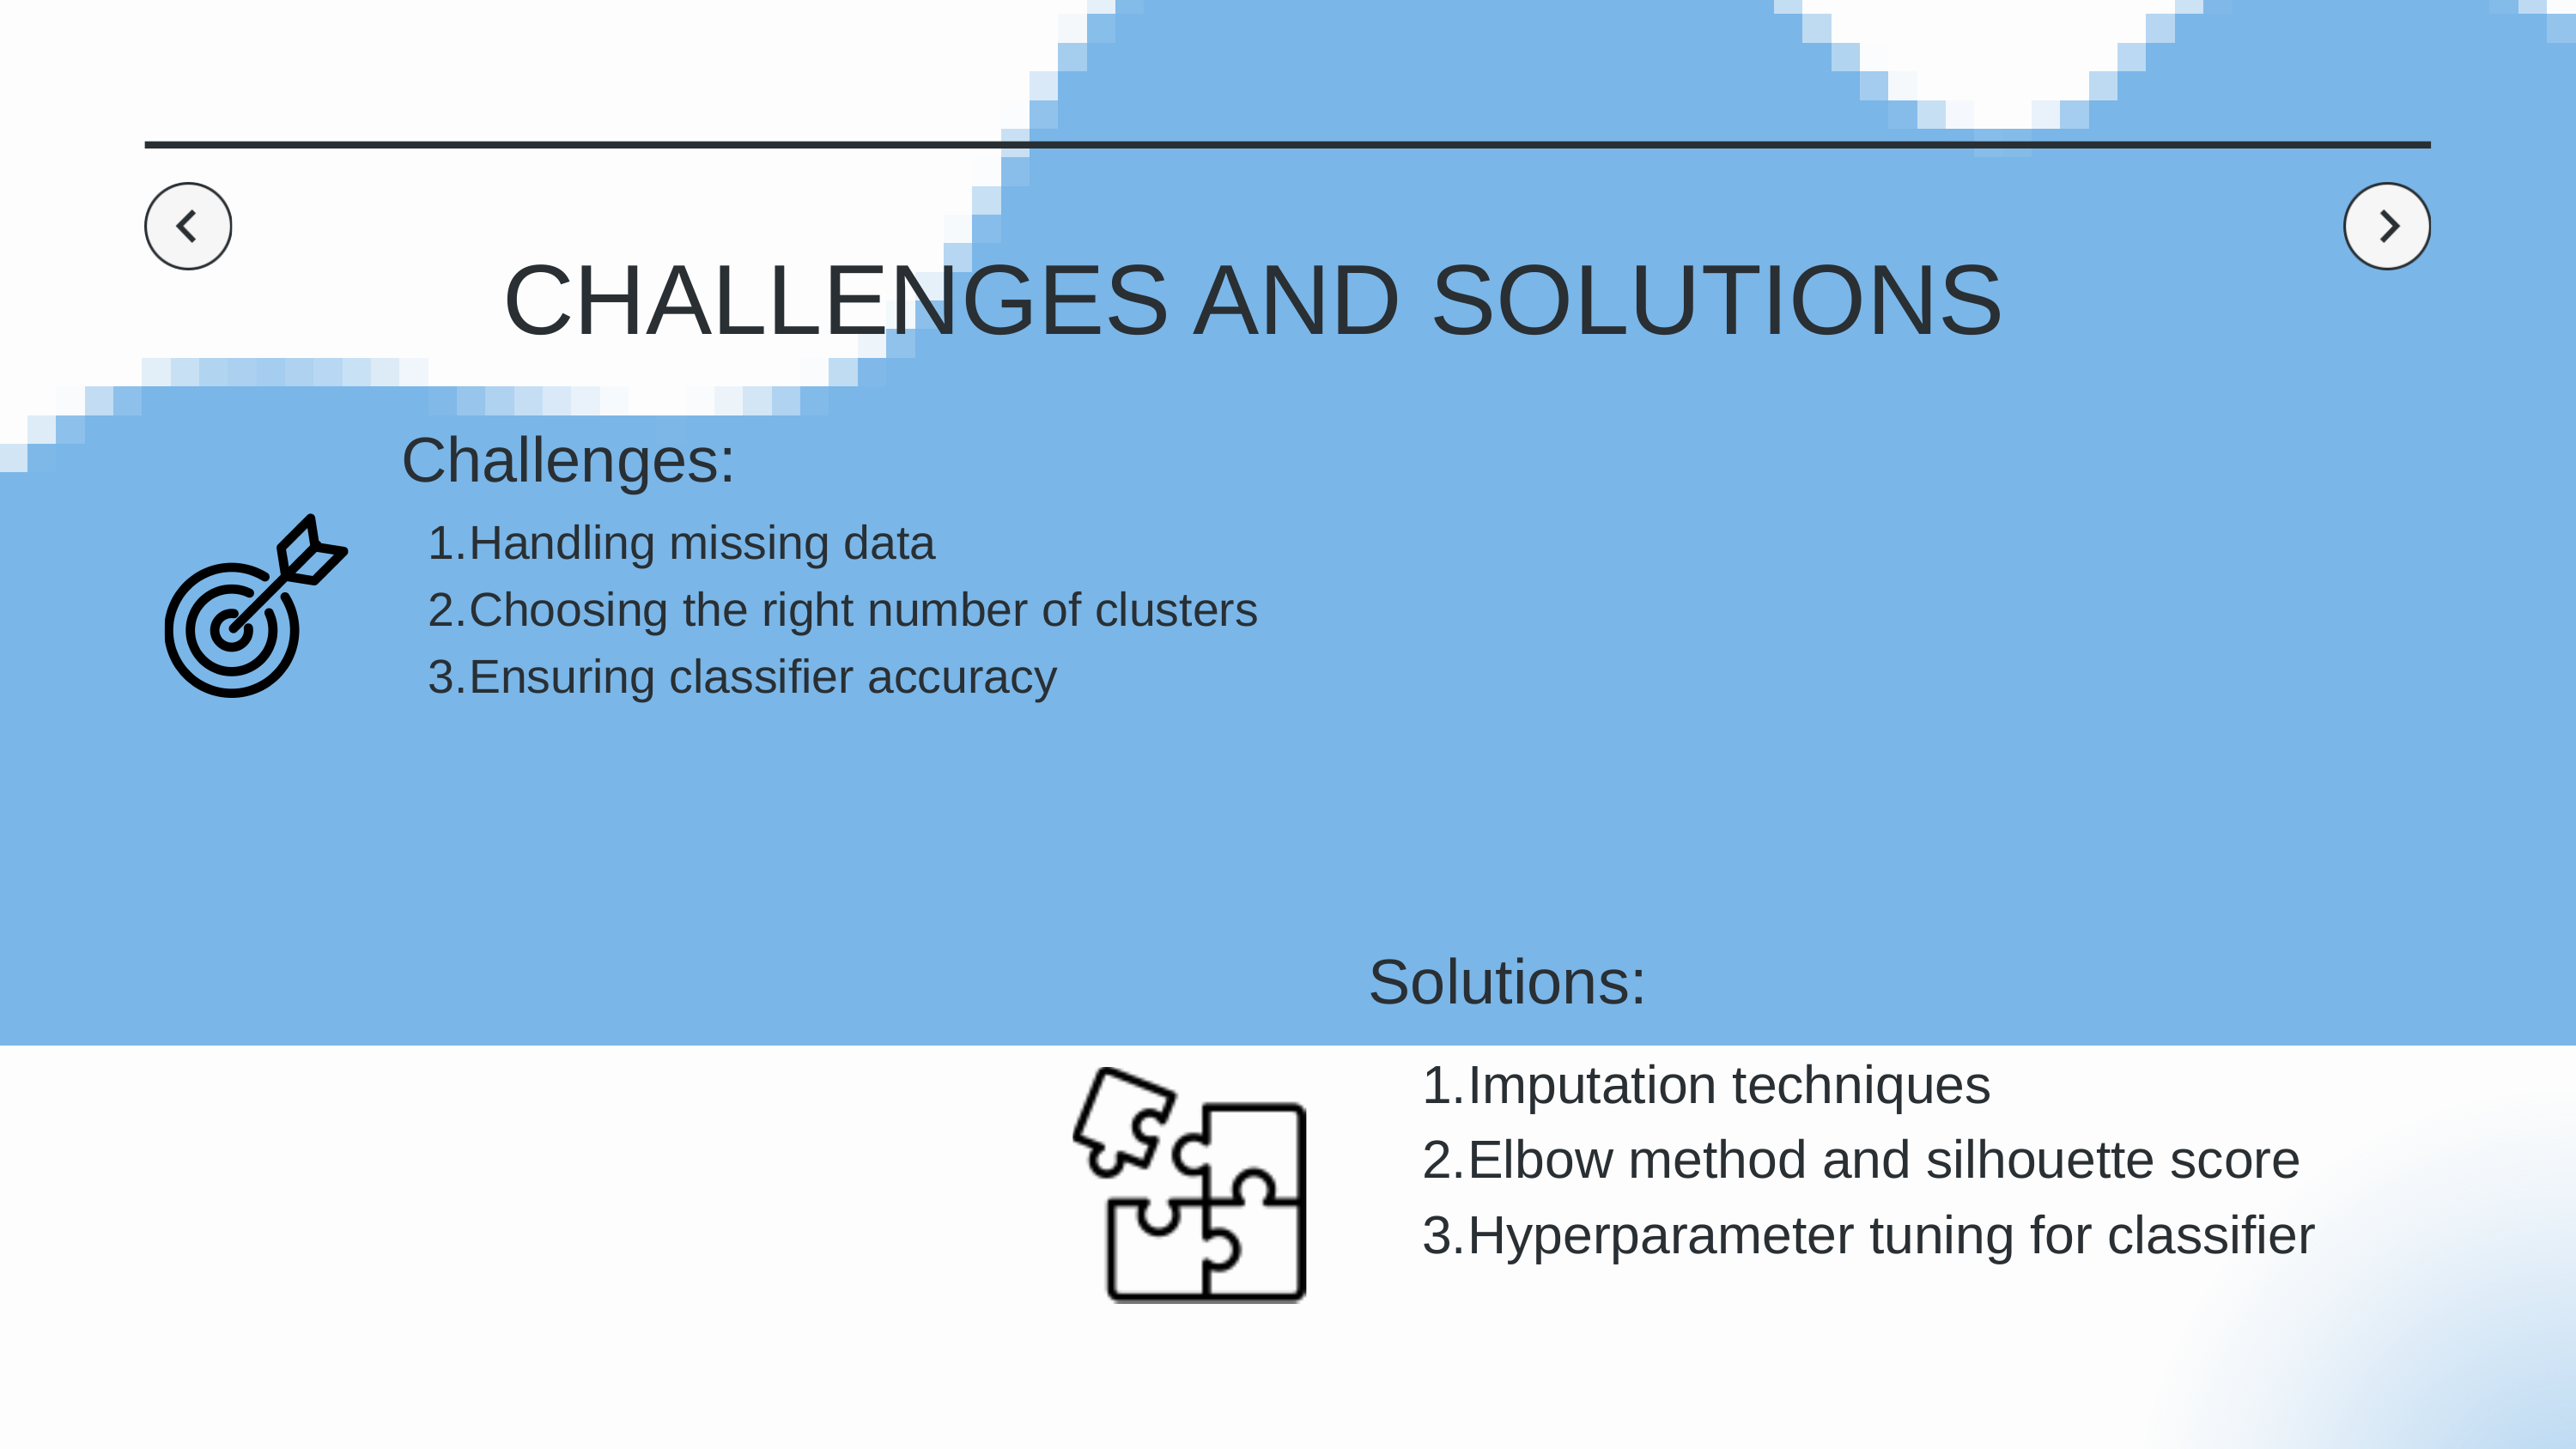

CHALLENGES AND SOLUTIONS
Challenges:
Handling missing data
Choosing the right number of clusters
Ensuring classifier accuracy

Solutions:
Imputation techniques
Elbow method and silhouette score
Hyperparameter tuning for classifier